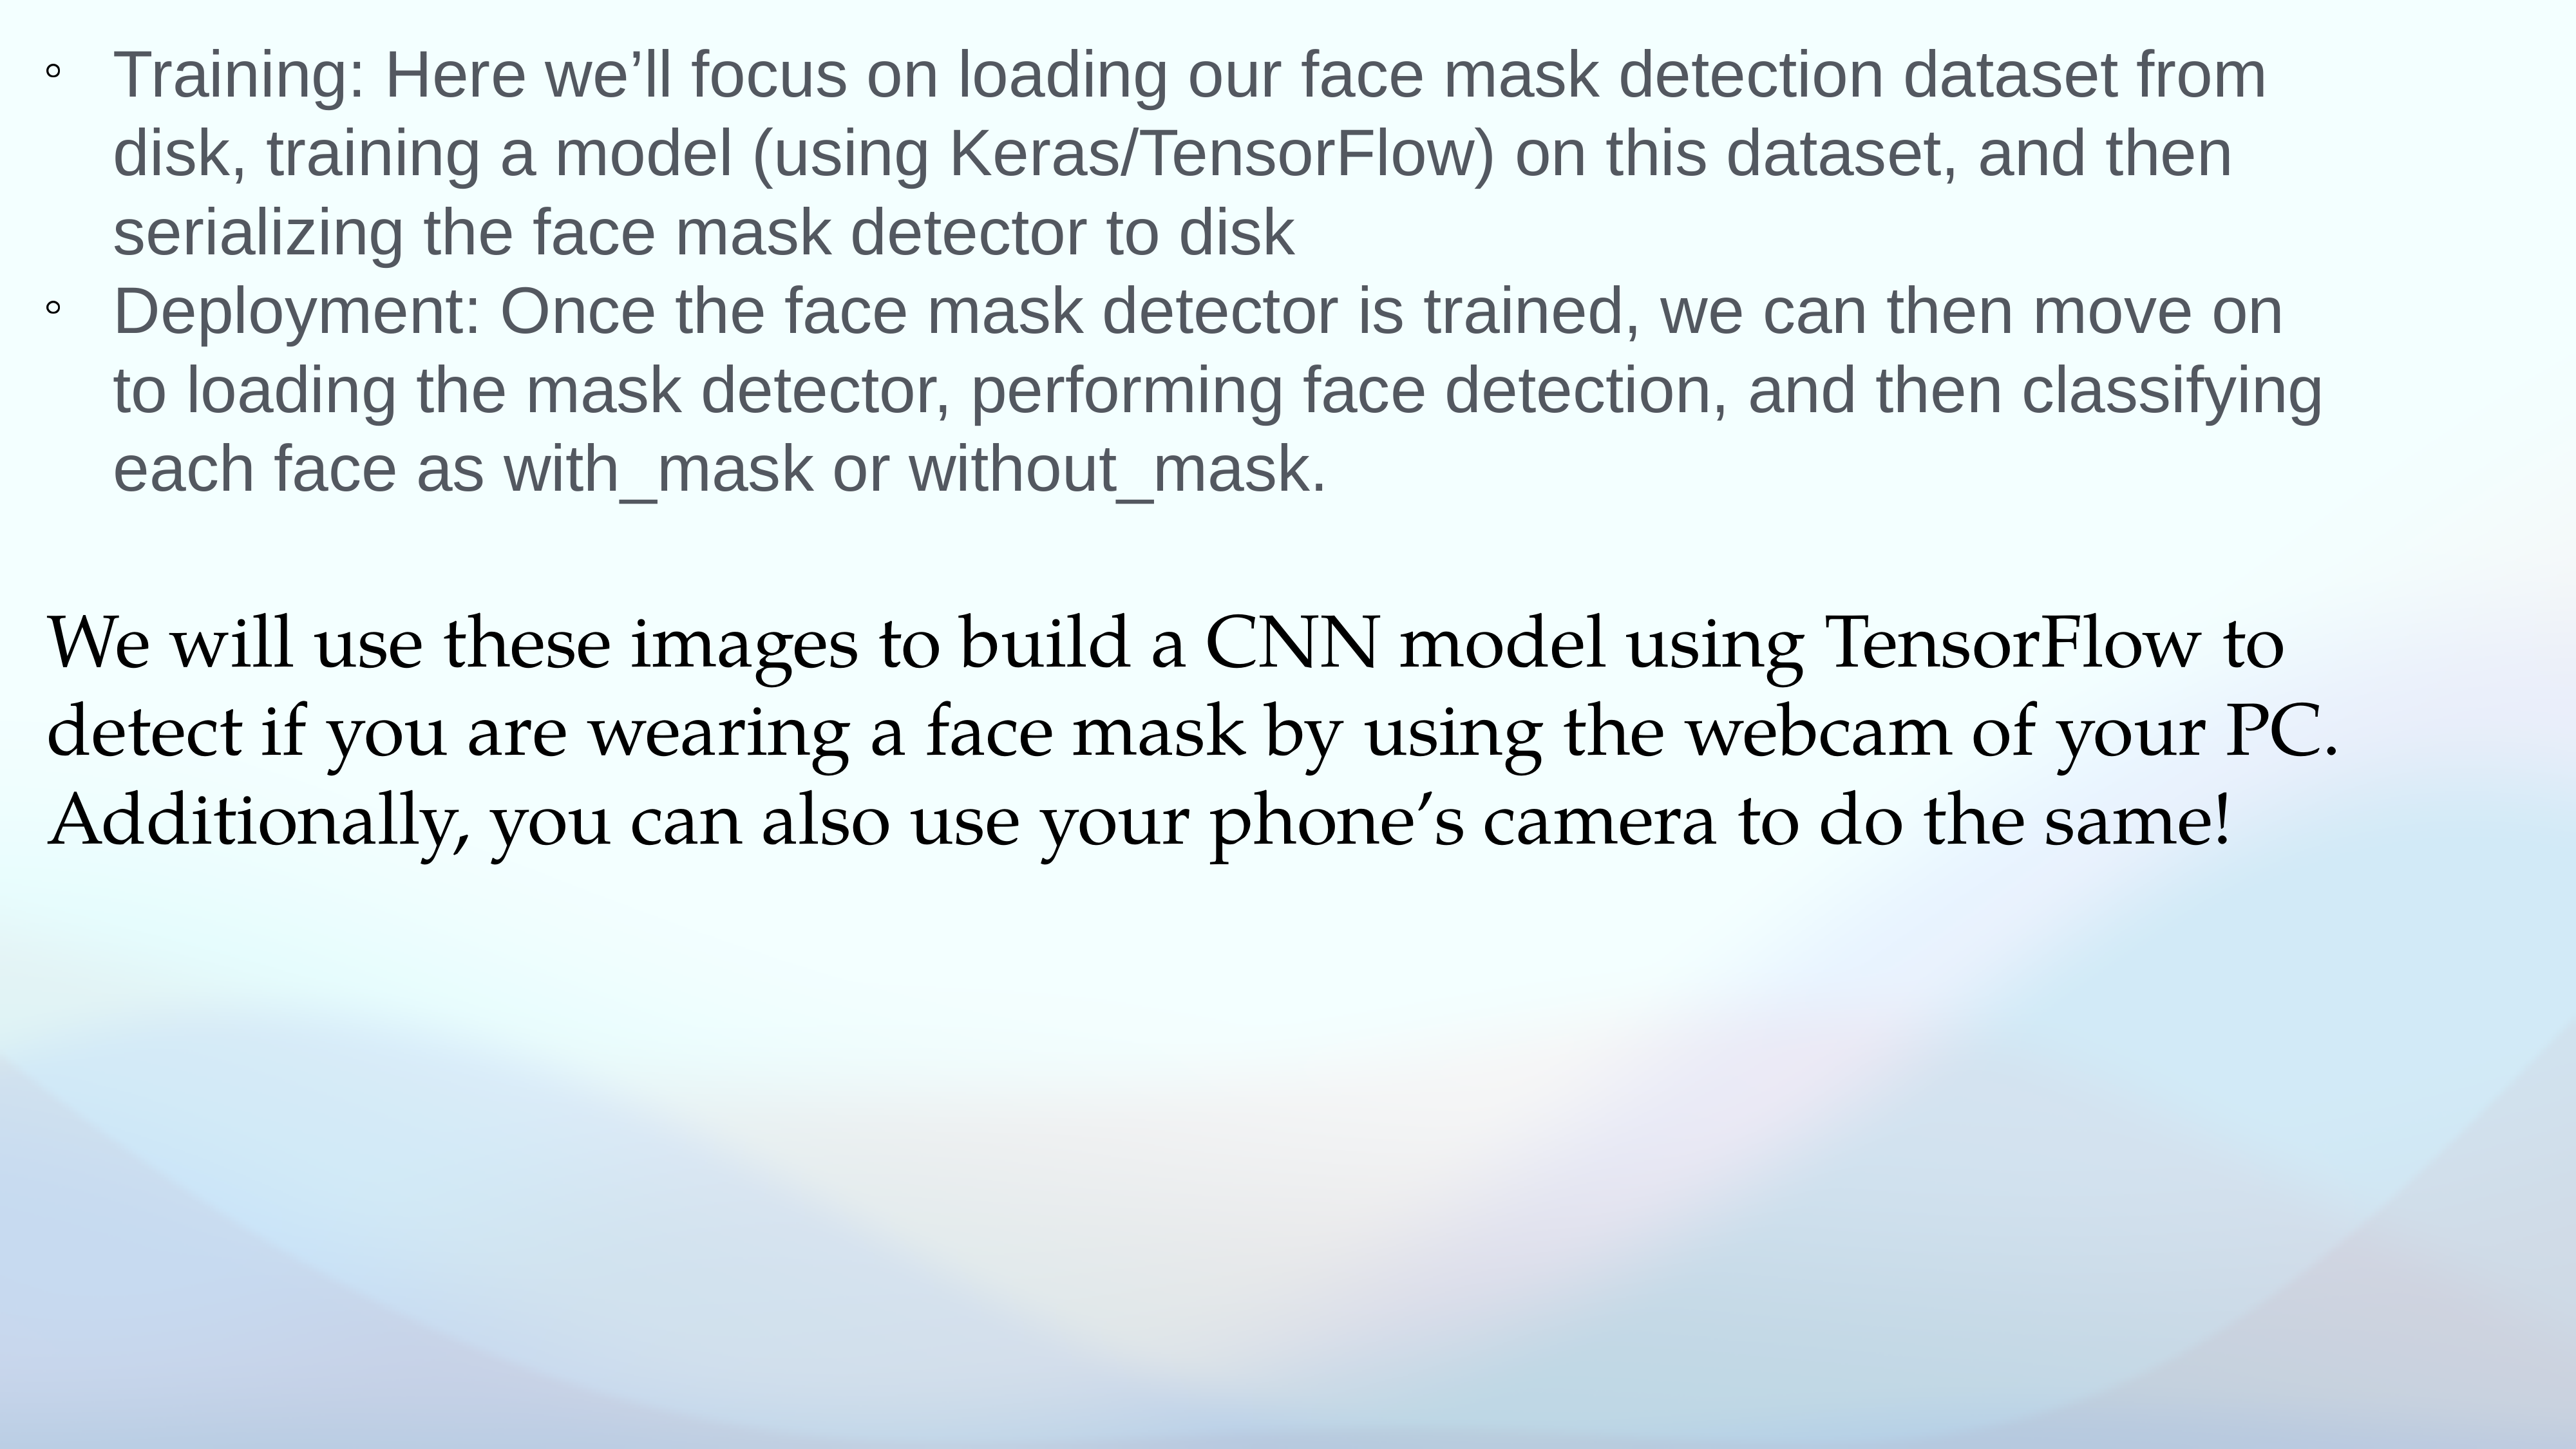

Training: Here we’ll focus on loading our face mask detection dataset from disk, training a model (using Keras/TensorFlow) on this dataset, and then serializing the face mask detector to disk
Deployment: Once the face mask detector is trained, we can then move on to loading the mask detector, performing face detection, and then classifying each face as with_mask or without_mask.

We will use these images to build a CNN model using TensorFlow to detect if you are wearing a face mask by using the webcam of your PC. Additionally, you can also use your phone’s camera to do the same!